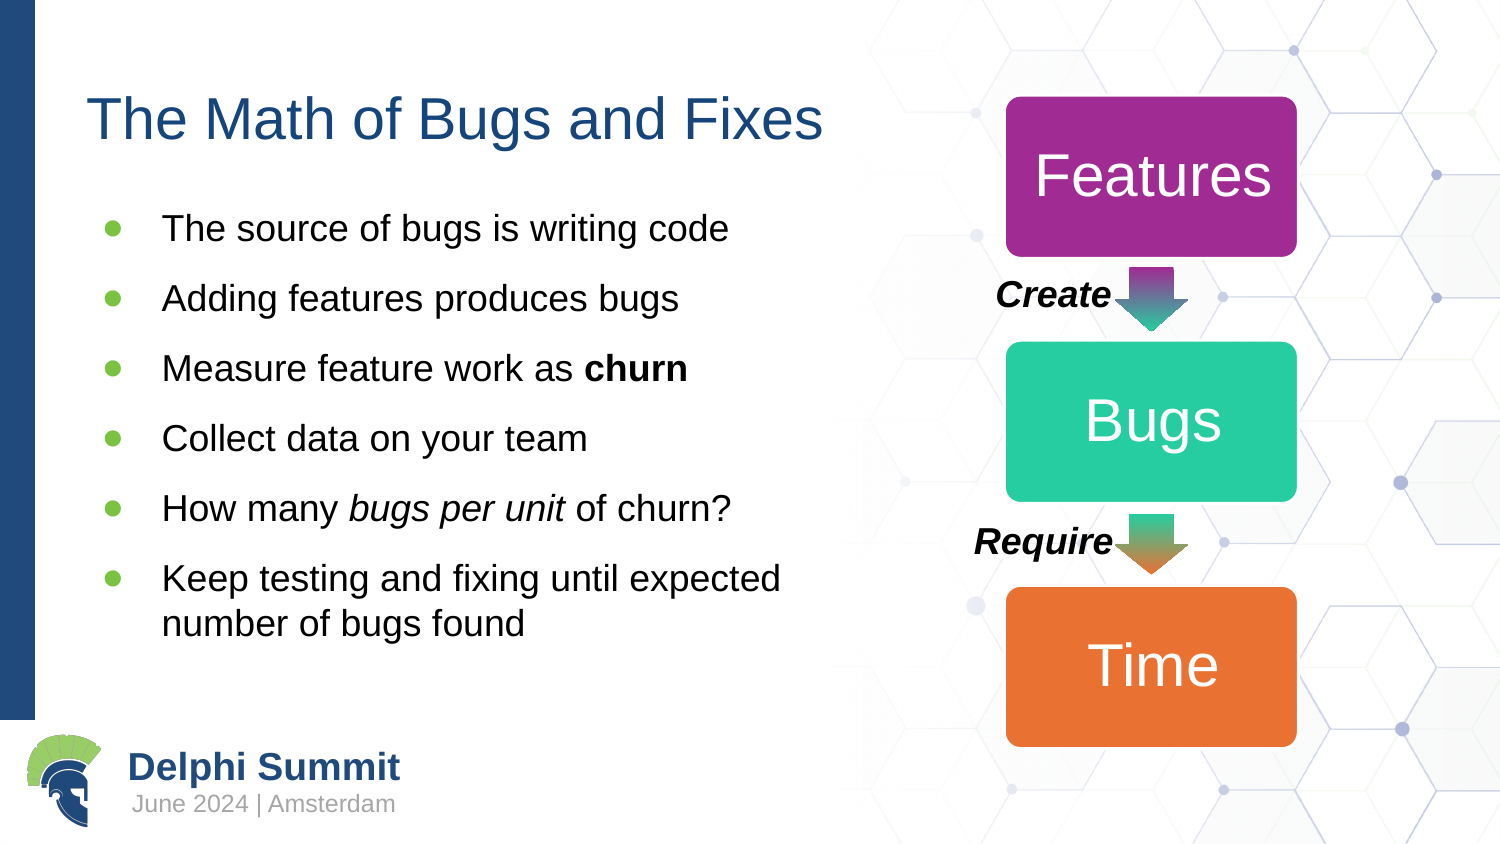

# The Math of Bugs and Fixes
Features

Bugs

Time
The source of bugs is writing code
Adding features produces bugs
Measure feature work as churn
Collect data on your team
How many bugs per unit of churn?
Keep testing and fixing until expected number of bugs found
Create
Require